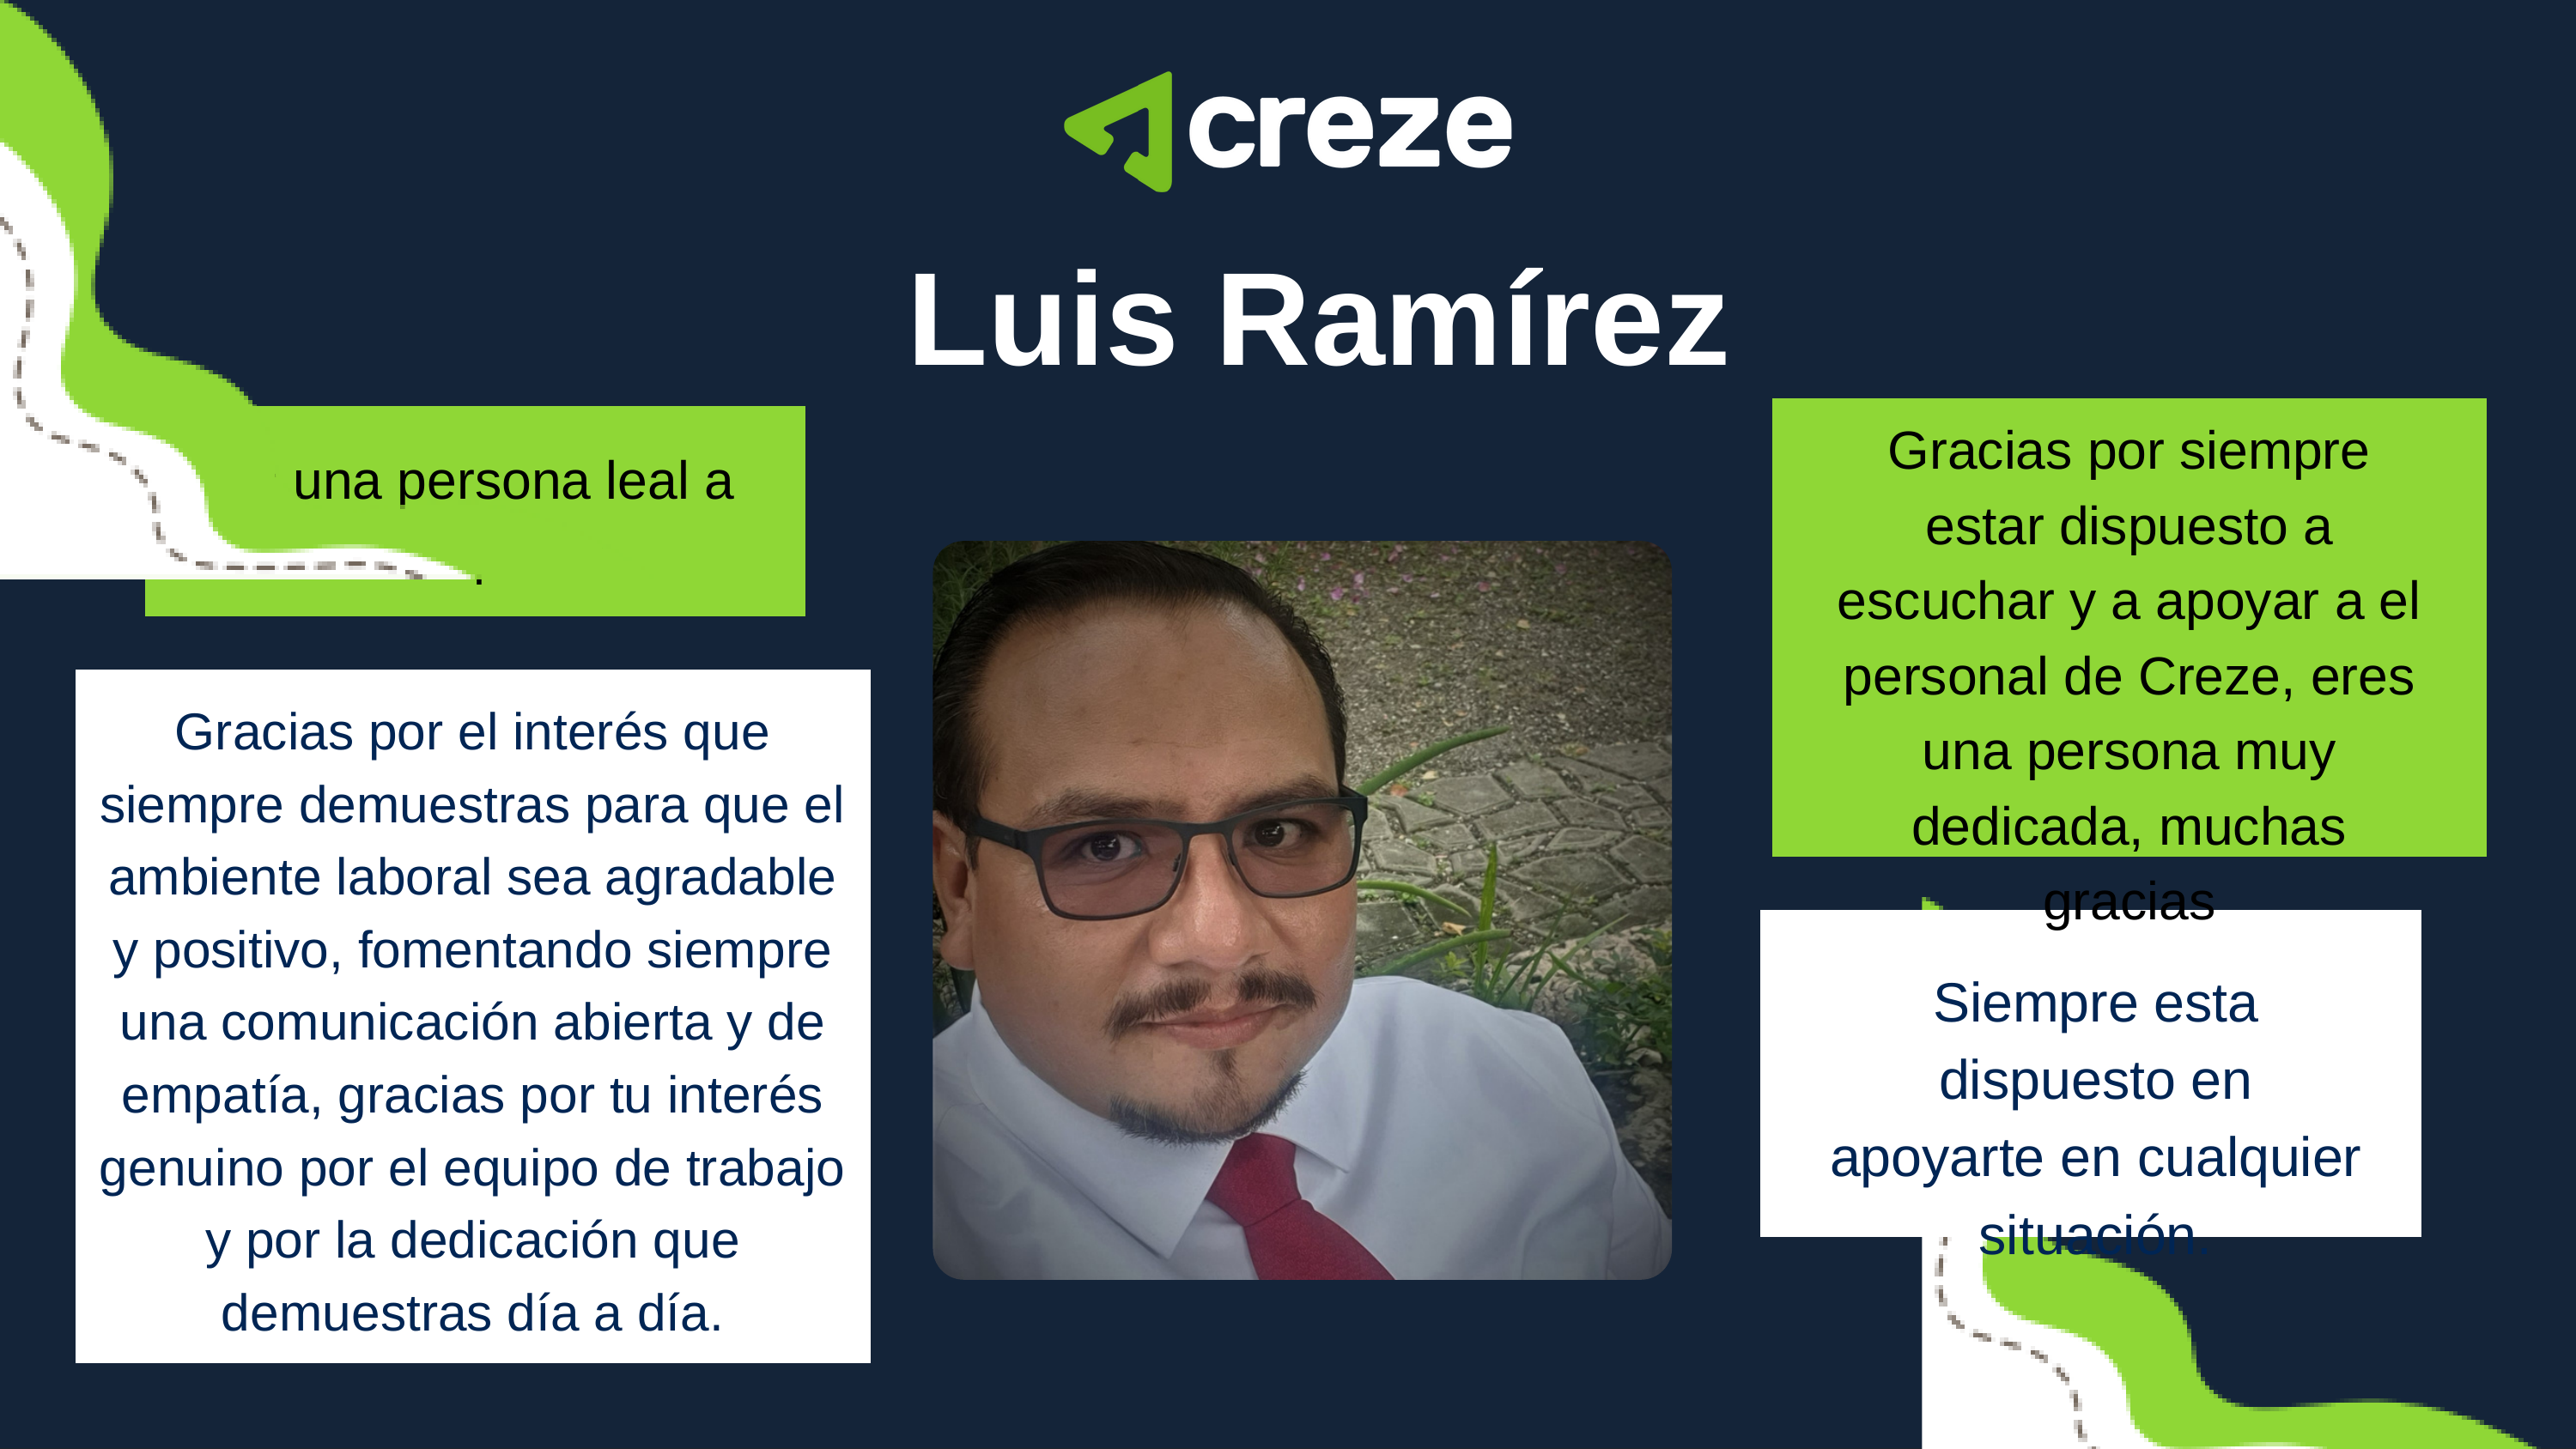

Luis Ramírez

Gracias por siempre estar dispuesto a escuchar y a apoyar a el personal de Creze, eres una persona muy dedicada, muchas gracias

Es una persona leal a la empresa

Gracias por el interés que siempre demuestras para que el ambiente laboral sea agradable y positivo, fomentando siempre una comunicación abierta y de empatía, gracias por tu interés genuino por el equipo de trabajo y por la dedicación que demuestras día a día.

Siempre esta dispuesto en apoyarte en cualquier situación.